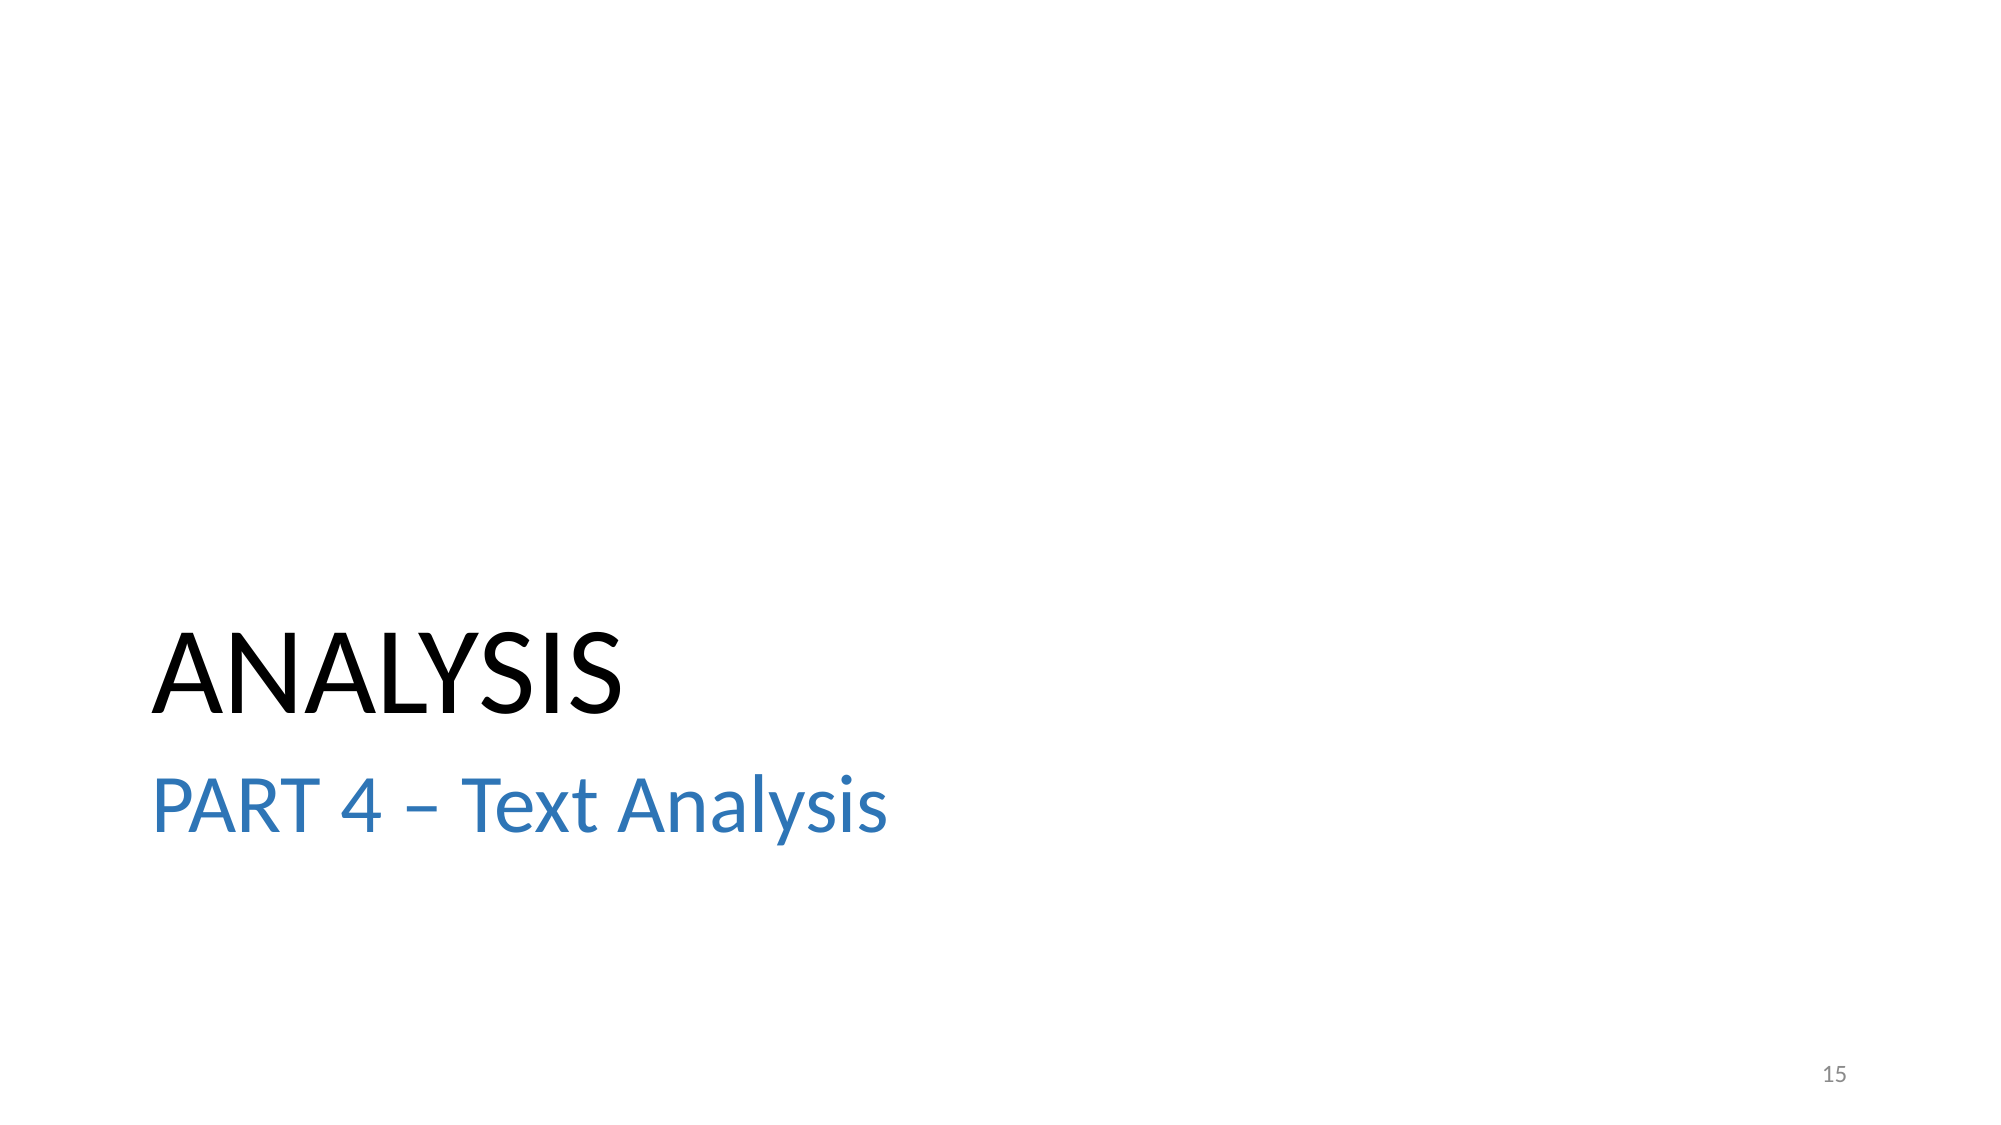

# ANALYSIS
PART 4 – Text Analysis

15